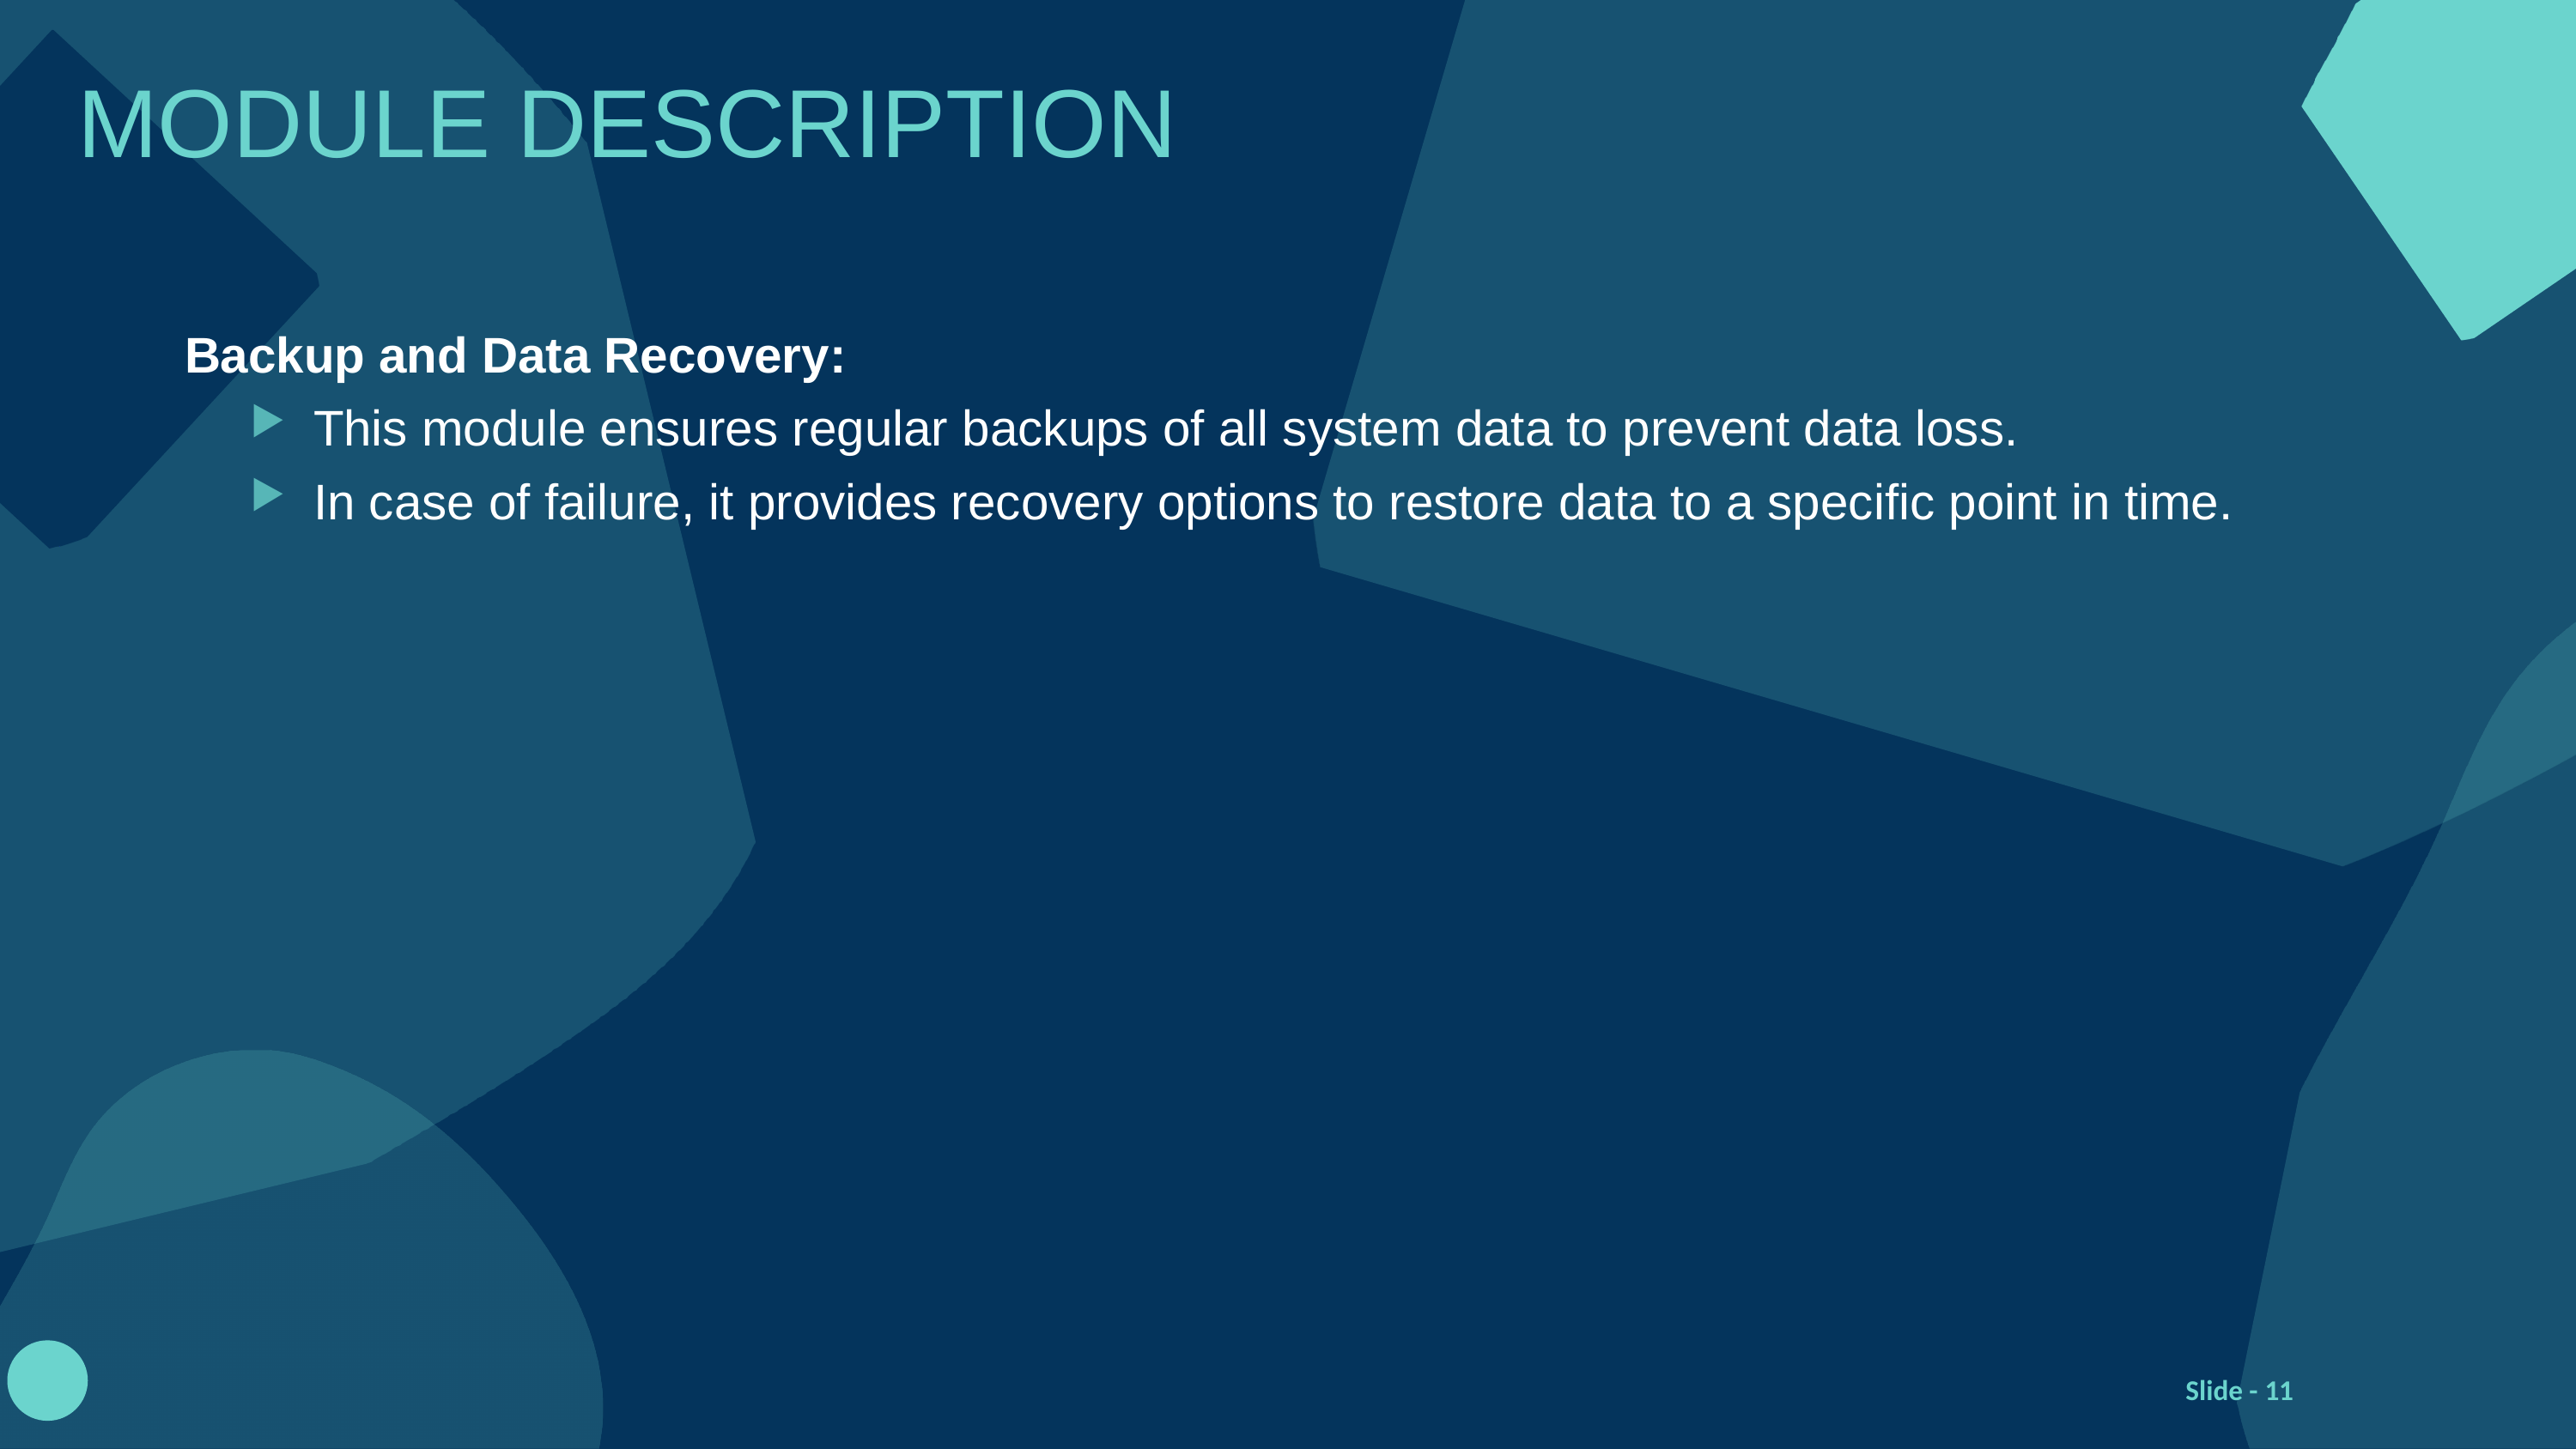

# MODULE DESCRIPTION
Backup and Data Recovery:
This module ensures regular backups of all system data to prevent data loss.
In case of failure, it provides recovery options to restore data to a specific point in time.

Slide - 11